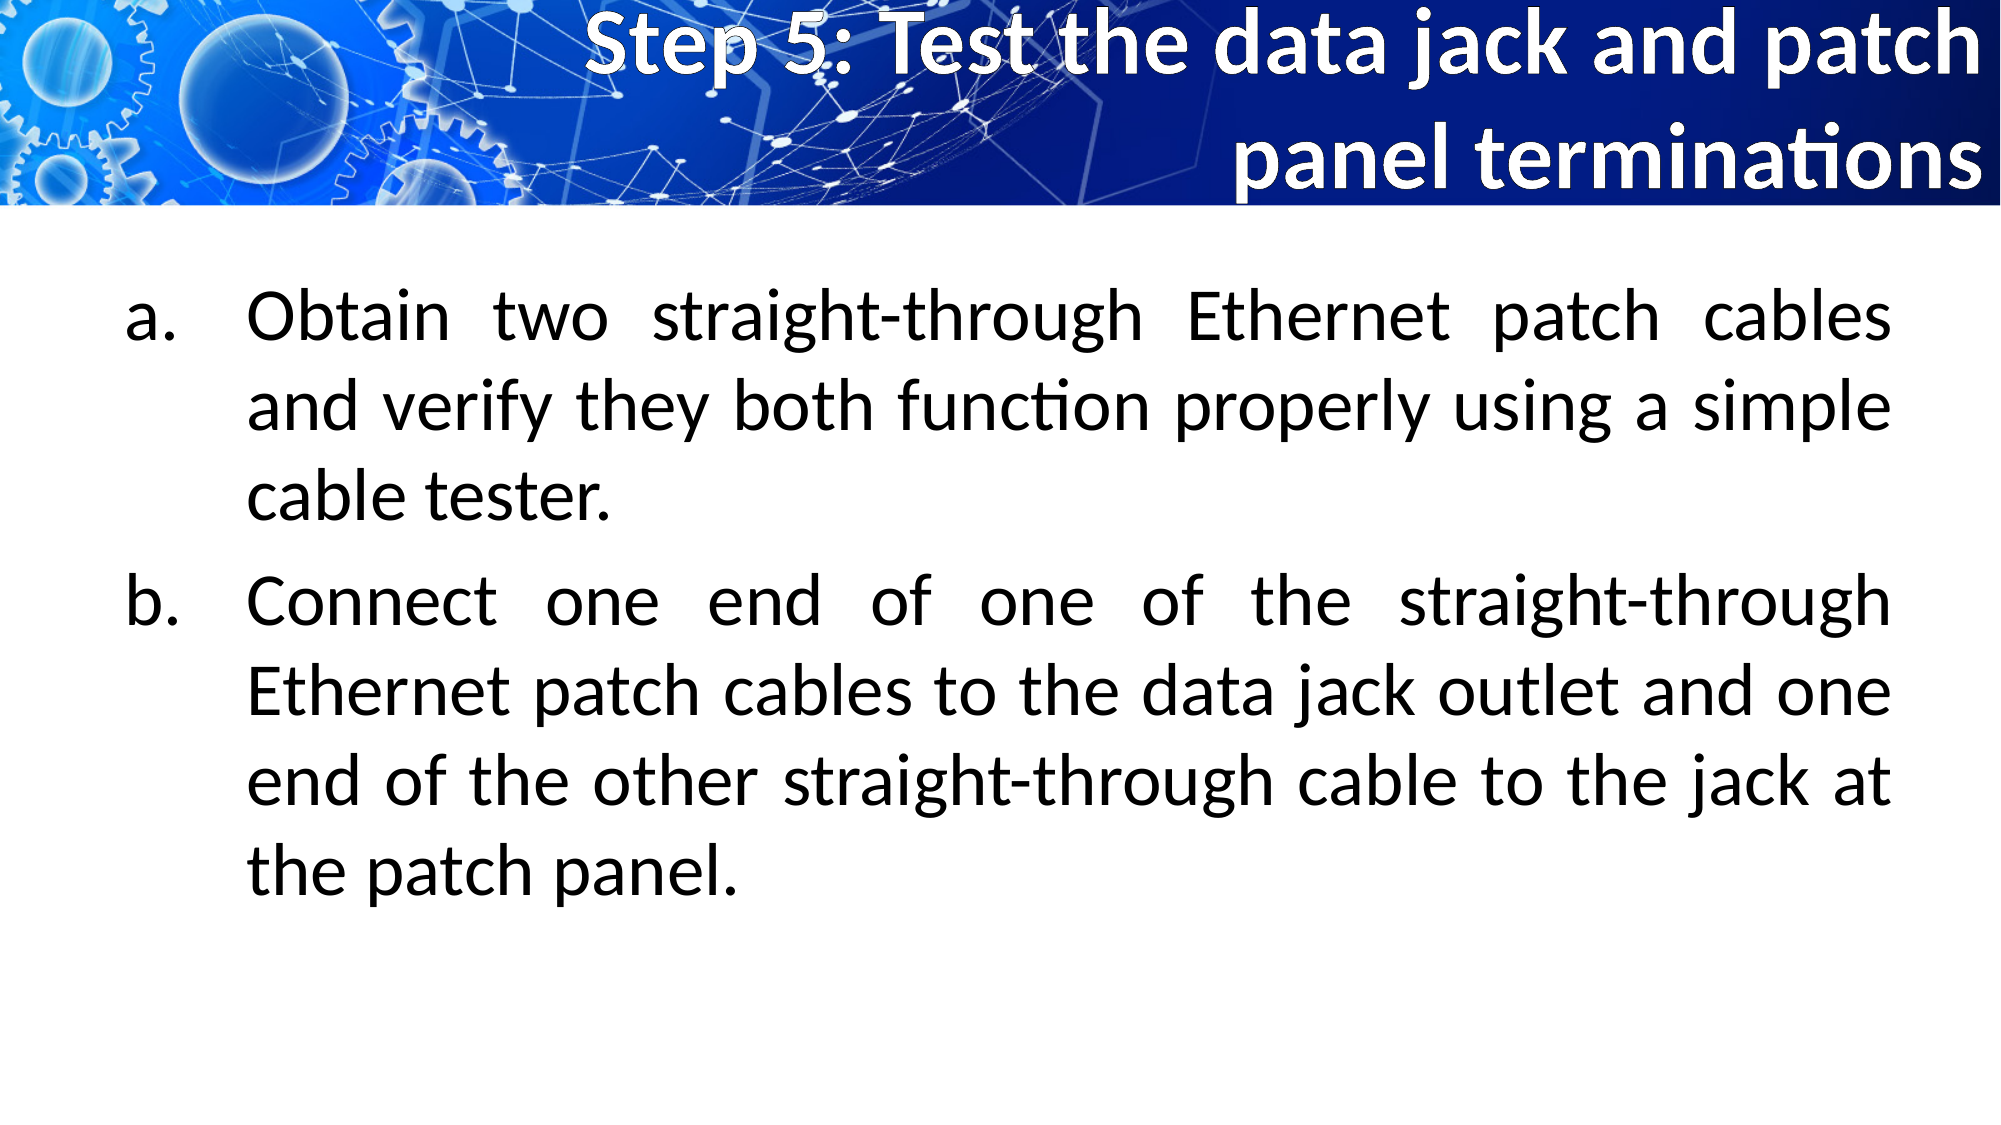

# Step 5: Test the data jack and patch panel terminations
Obtain two straight-through Ethernet patch cables and verify they both function properly using a simple cable tester.
Connect one end of one of the straight-through Ethernet patch cables to the data jack outlet and one end of the other straight-through cable to the jack at the patch panel.